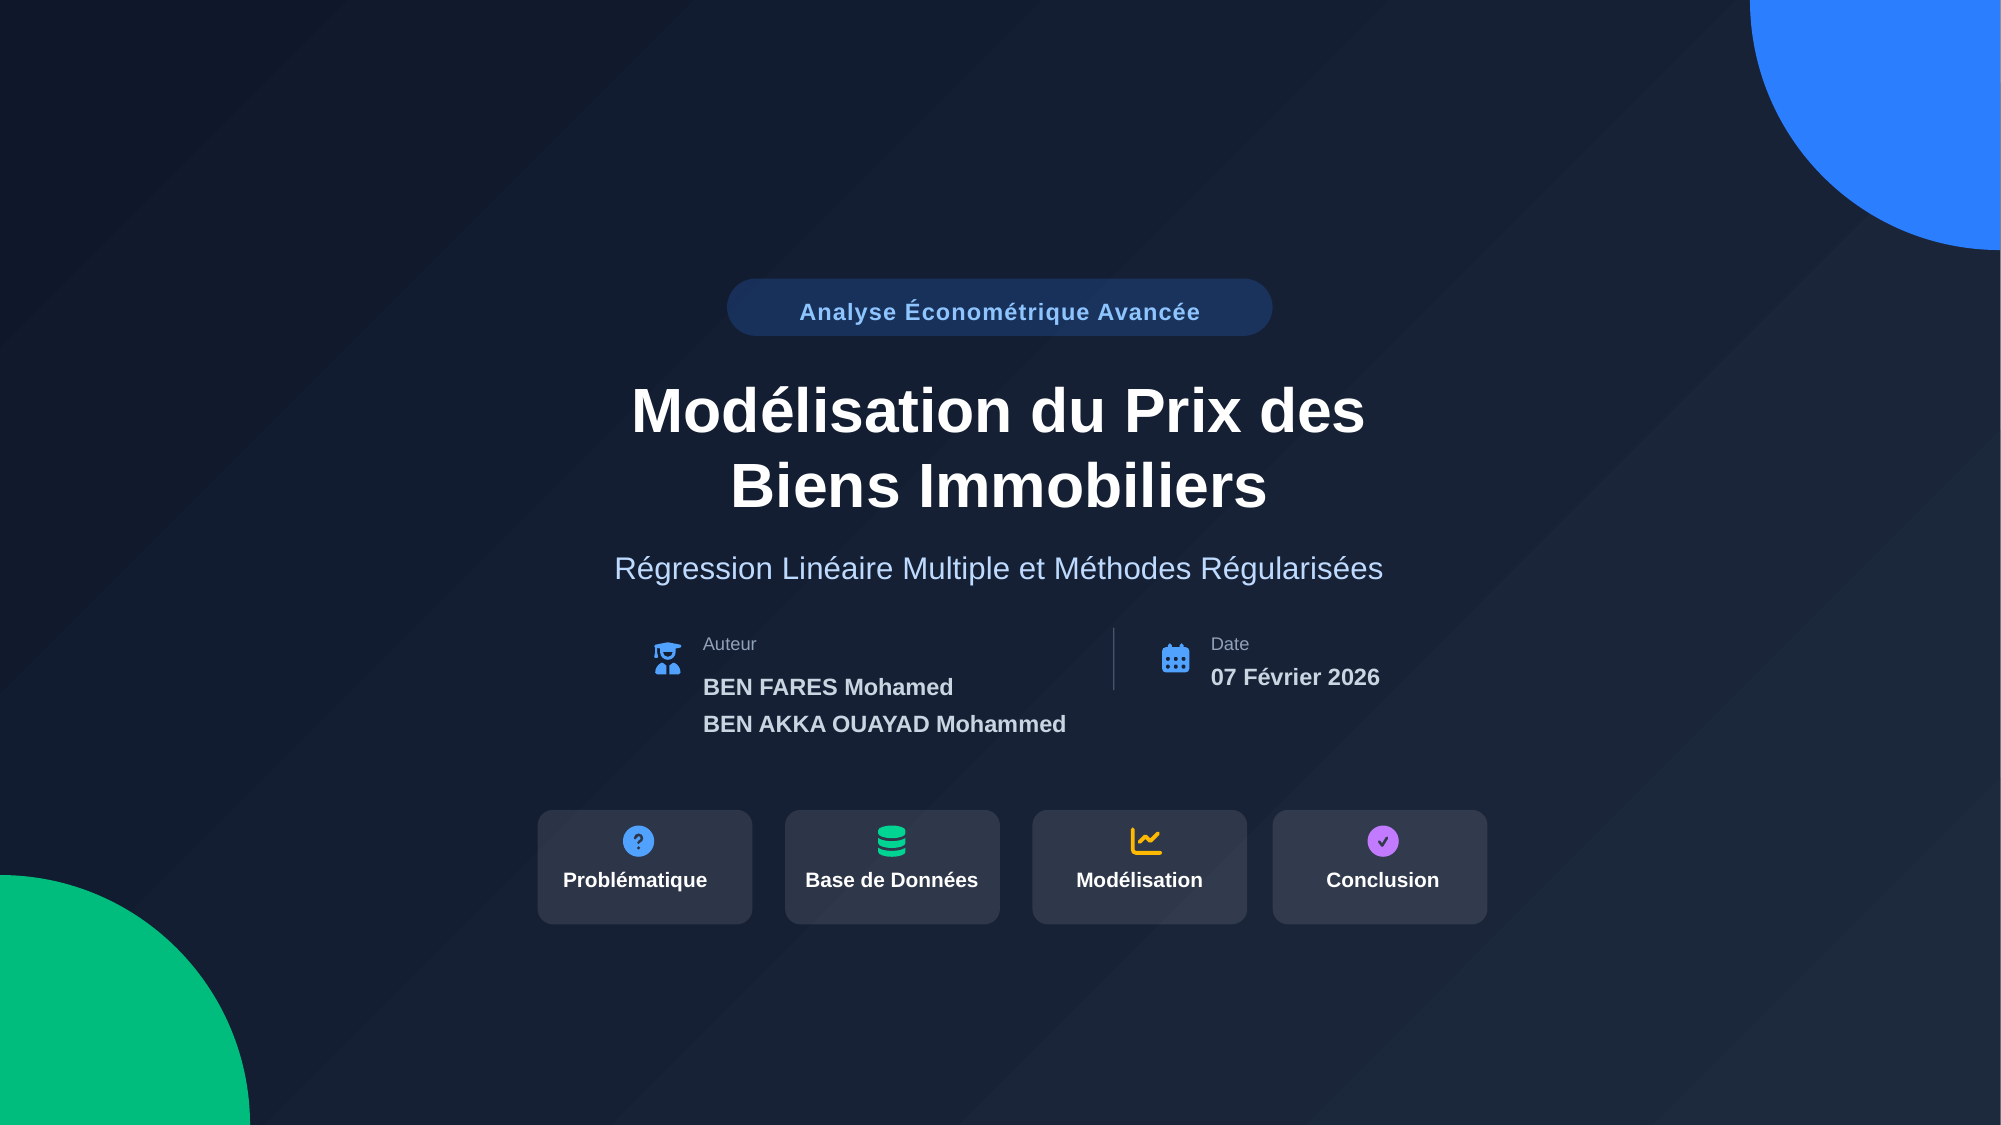

Analyse Économétrique Avancée
Modélisation du Prix des
Biens Immobiliers
Régression Linéaire Multiple et Méthodes Régularisées
Auteur

Date

07 Février 2026
BEN FARES Mohamed
BEN AKKA OUAYAD Mohammed

Conclusion
Problématique
Base de Données
Modélisation